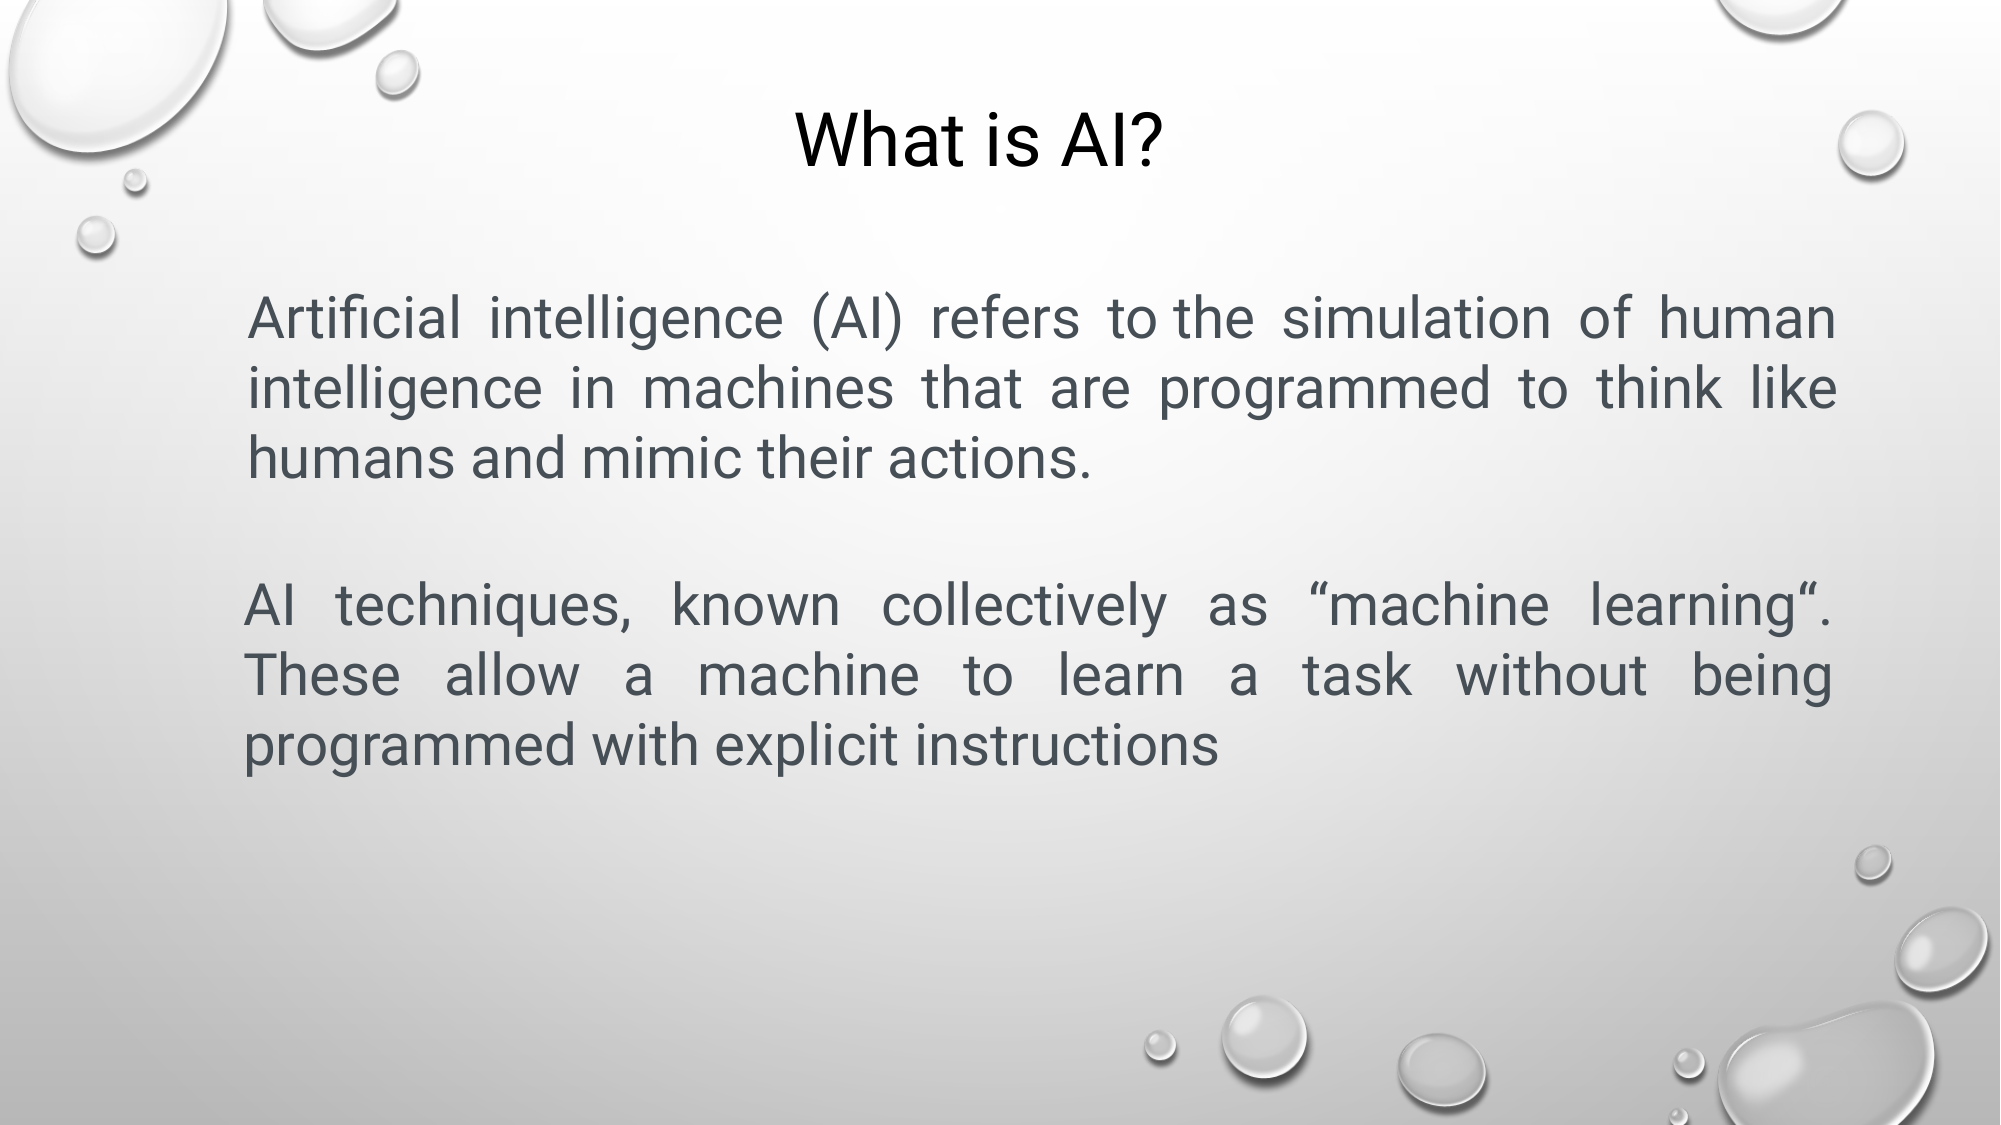

What is AI?
Artificial intelligence (AI) refers to the simulation of human intelligence in machines that are programmed to think like humans and mimic their actions.
AI techniques, known collectively as “machine learning“. These allow a machine to learn a task without being programmed with explicit instructions